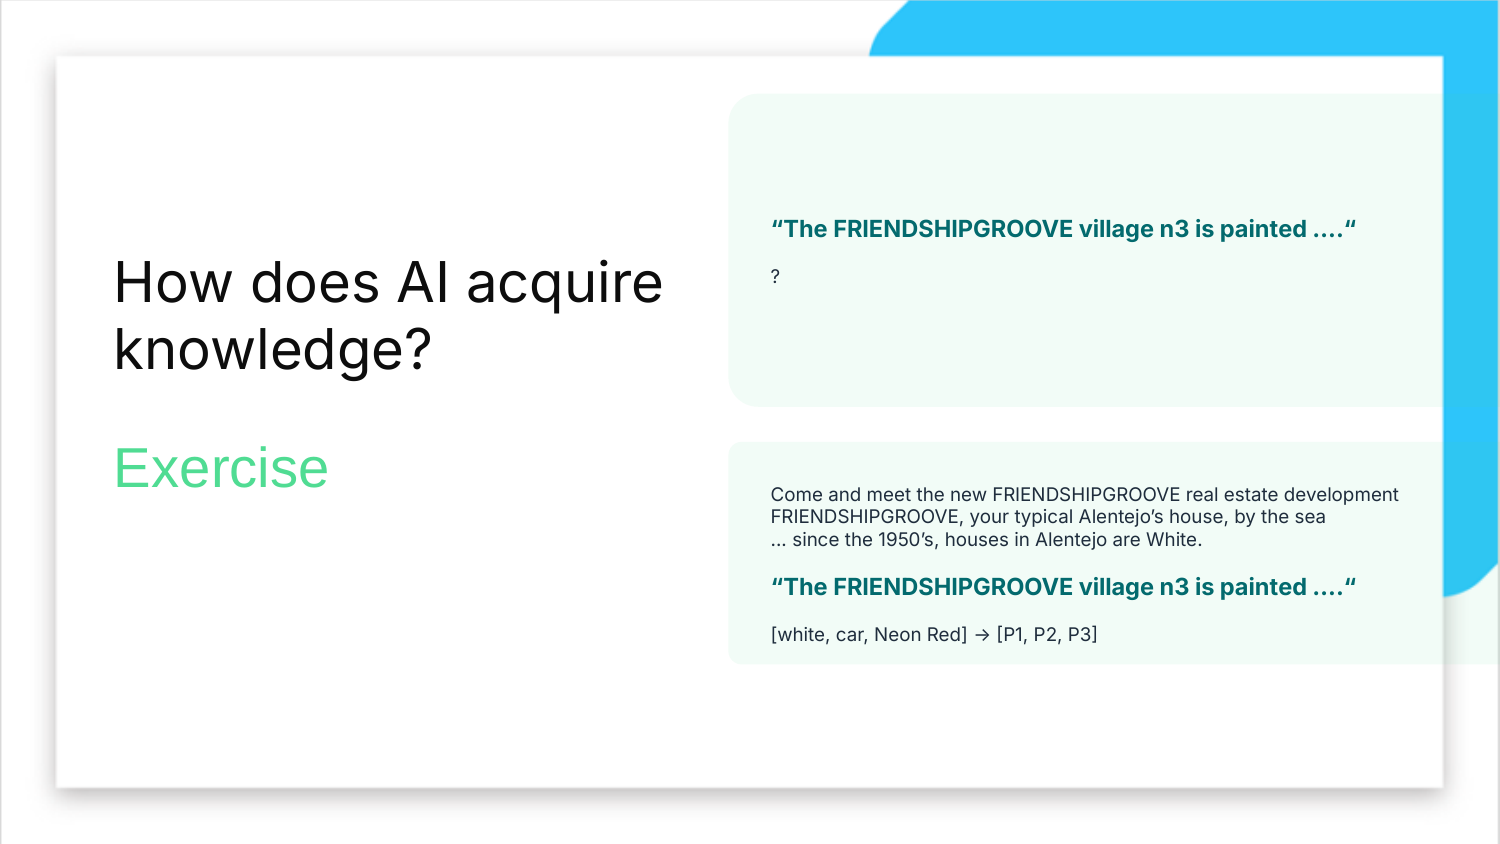

“The FRIENDSHIPGROOVE village n3 is painted ….“

?

# How does AI acquire knowledge?
Exercise

Come and meet the new FRIENDSHIPGROOVE real estate development
FRIENDSHIPGROOVE, your typical Alentejo’s house, by the sea
... since the 1950’s, houses in Alentejo are White.

“The FRIENDSHIPGROOVE village n3 is painted ….“

[white, car, Neon Red] -> [P1, P2, P3]